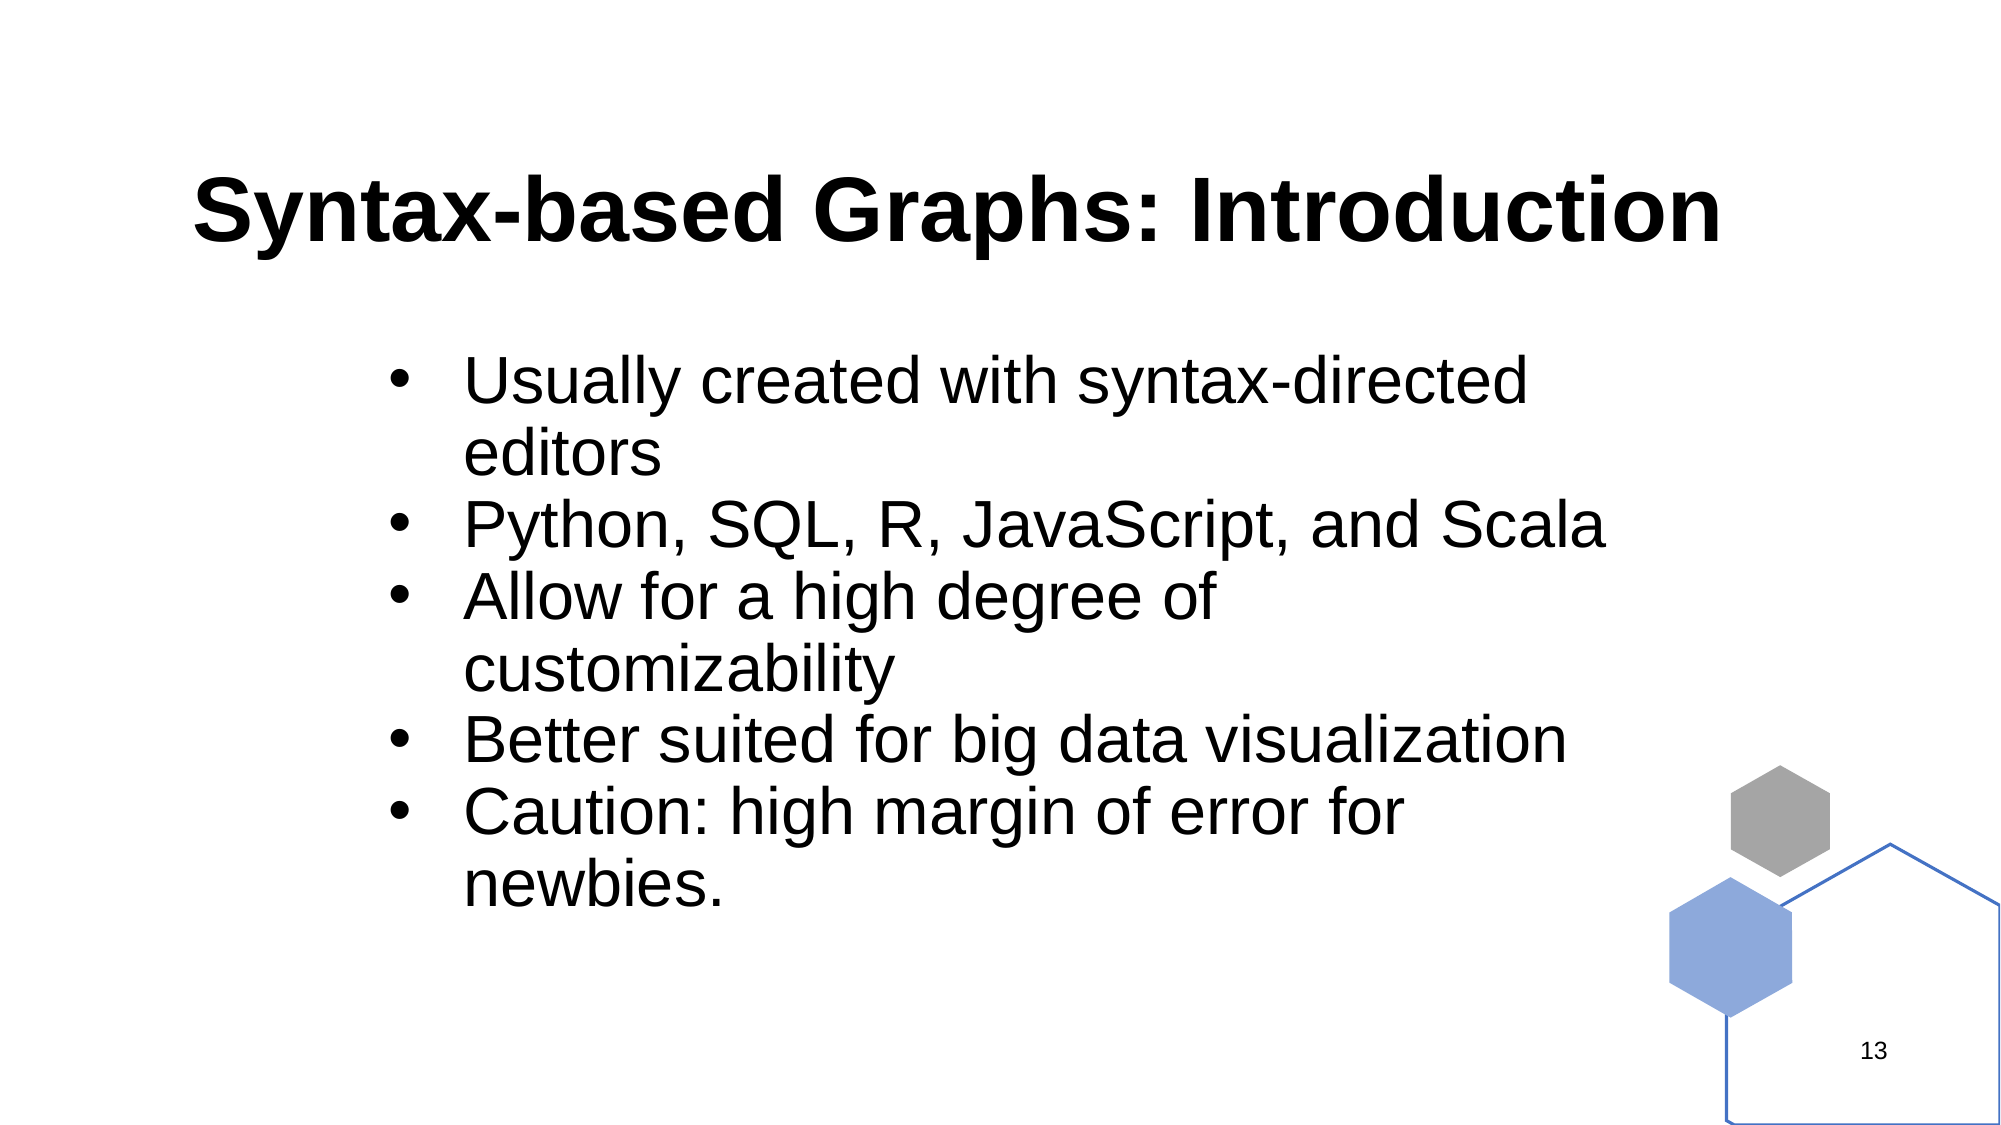

# Syntax-based Graphs: Introduction
Usually created with syntax-directed editors
Python, SQL, R, JavaScript, and Scala
Allow for a high degree of customizability
Better suited for big data visualization
Caution: high margin of error for newbies.

13